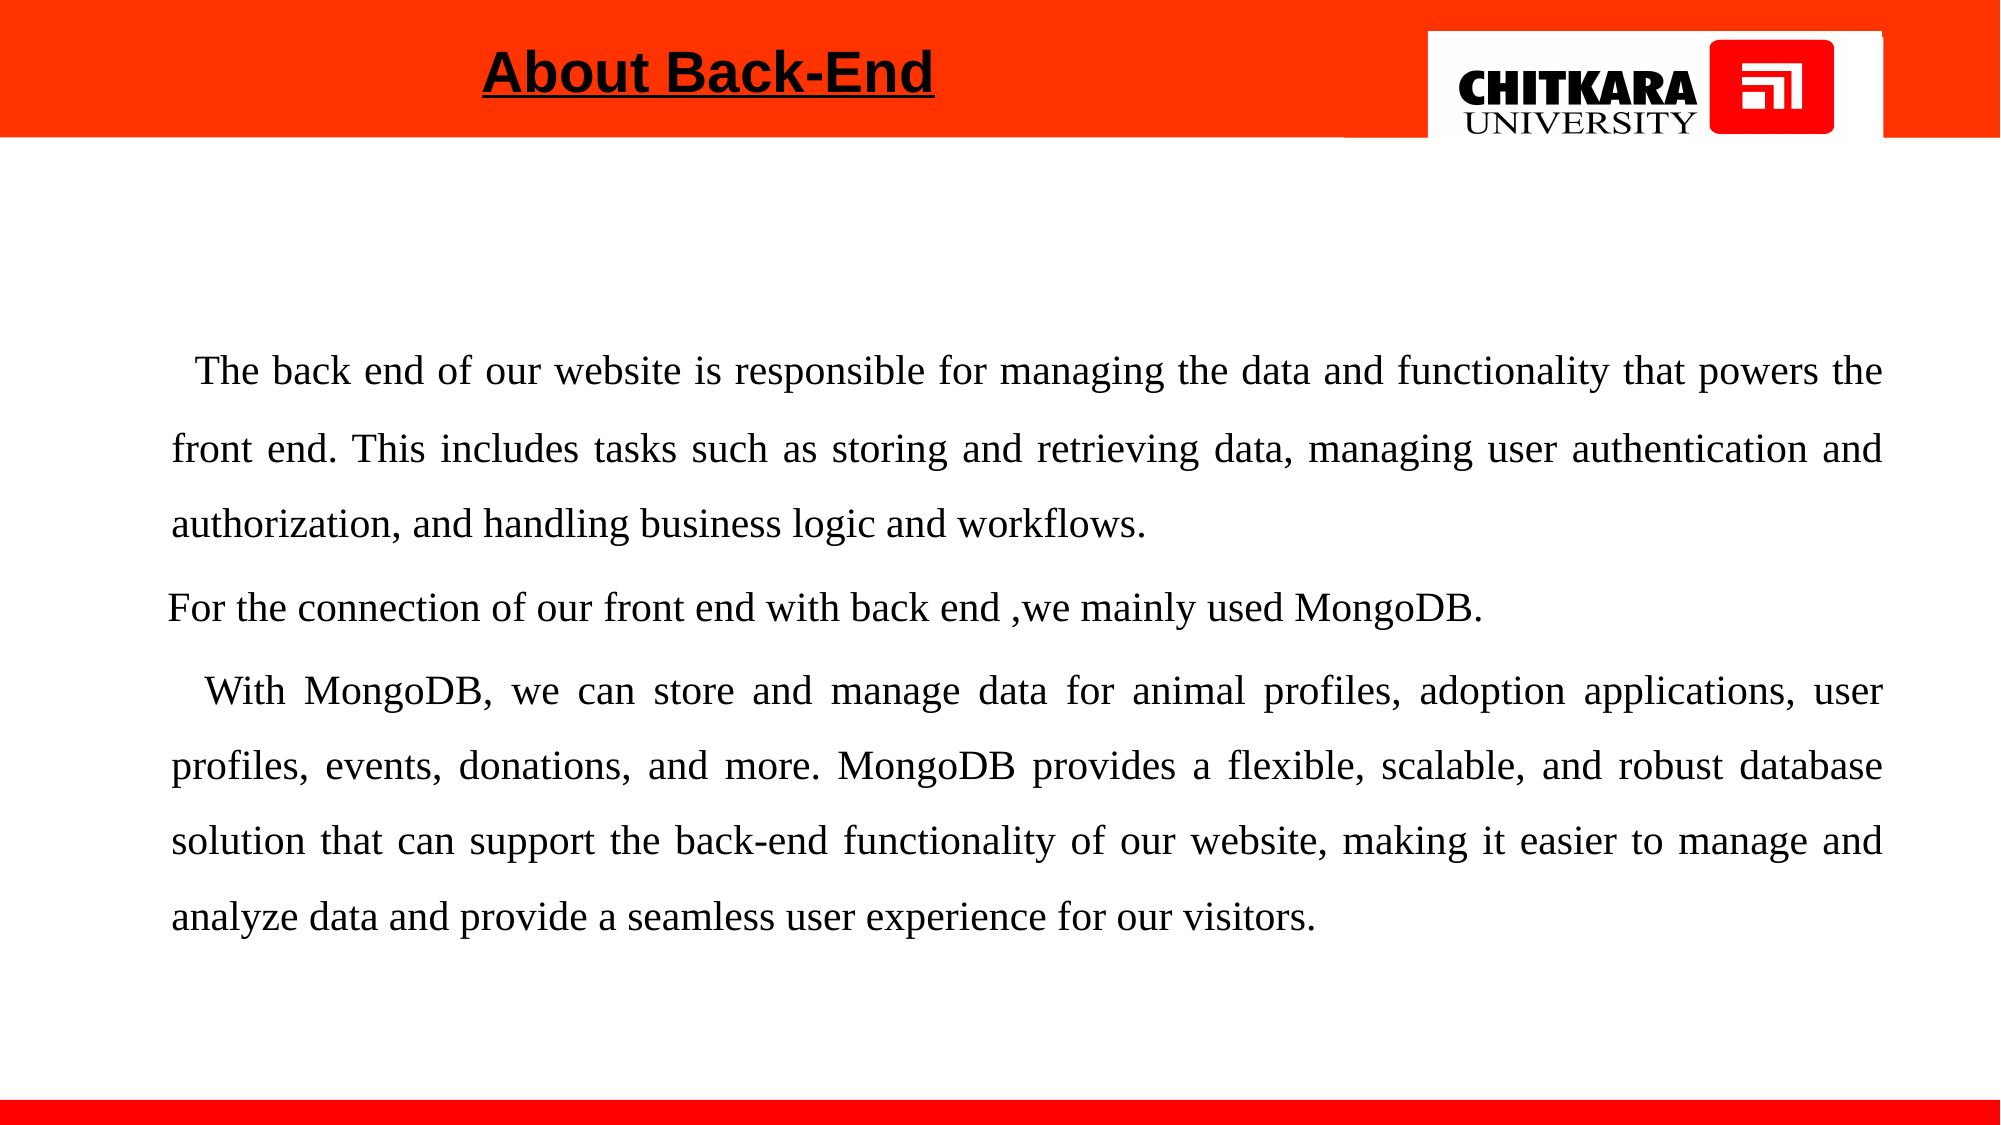

# About Back-End

     The back end of our website is responsible for managing the data and functionality that powers the front end. This includes tasks such as storing and retrieving data, managing user authentication and authorization, and handling business logic and workflows.
     For the connection of our front end with back end ,we mainly used MongoDB.
     With MongoDB, we can store and manage data for animal profiles, adoption applications, user profiles, events, donations, and more. MongoDB provides a flexible, scalable, and robust database solution that can support the back-end functionality of our website, making it easier to manage and analyze data and provide a seamless user experience for our visitors.